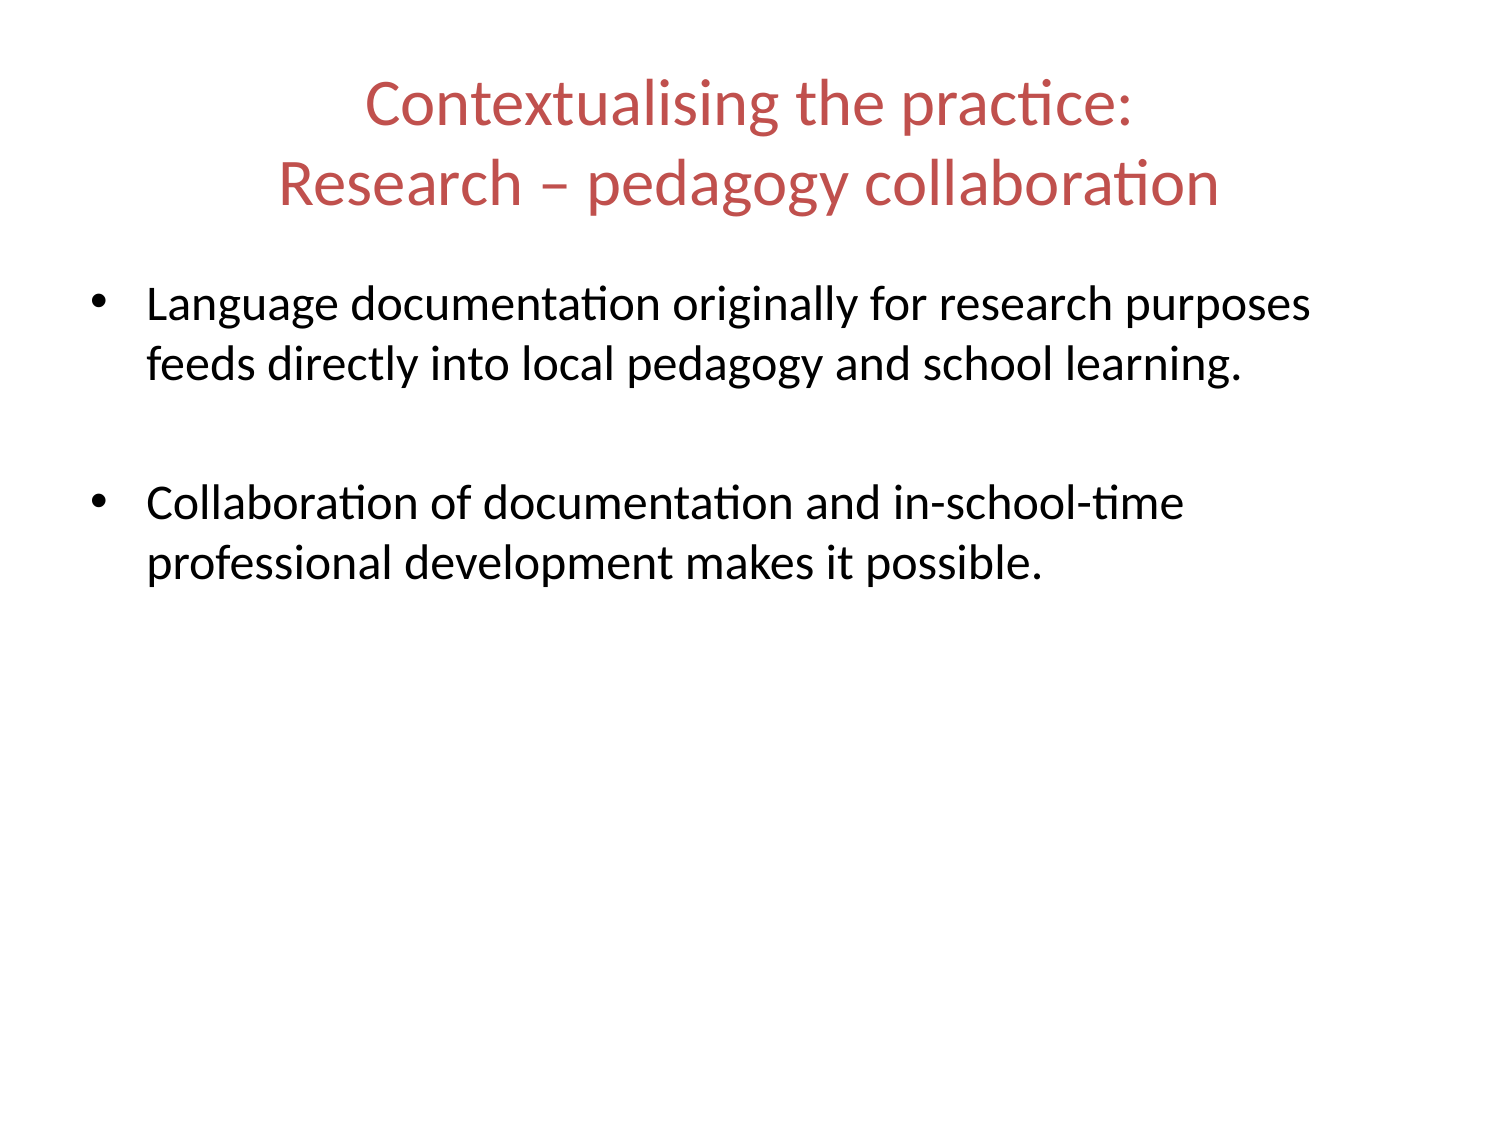

# Contextualising the practice: Research – pedagogy collaboration
Language documentation originally for research purposes feeds directly into local pedagogy and school learning.

Collaboration of documentation and in-school-time professional development makes it possible.